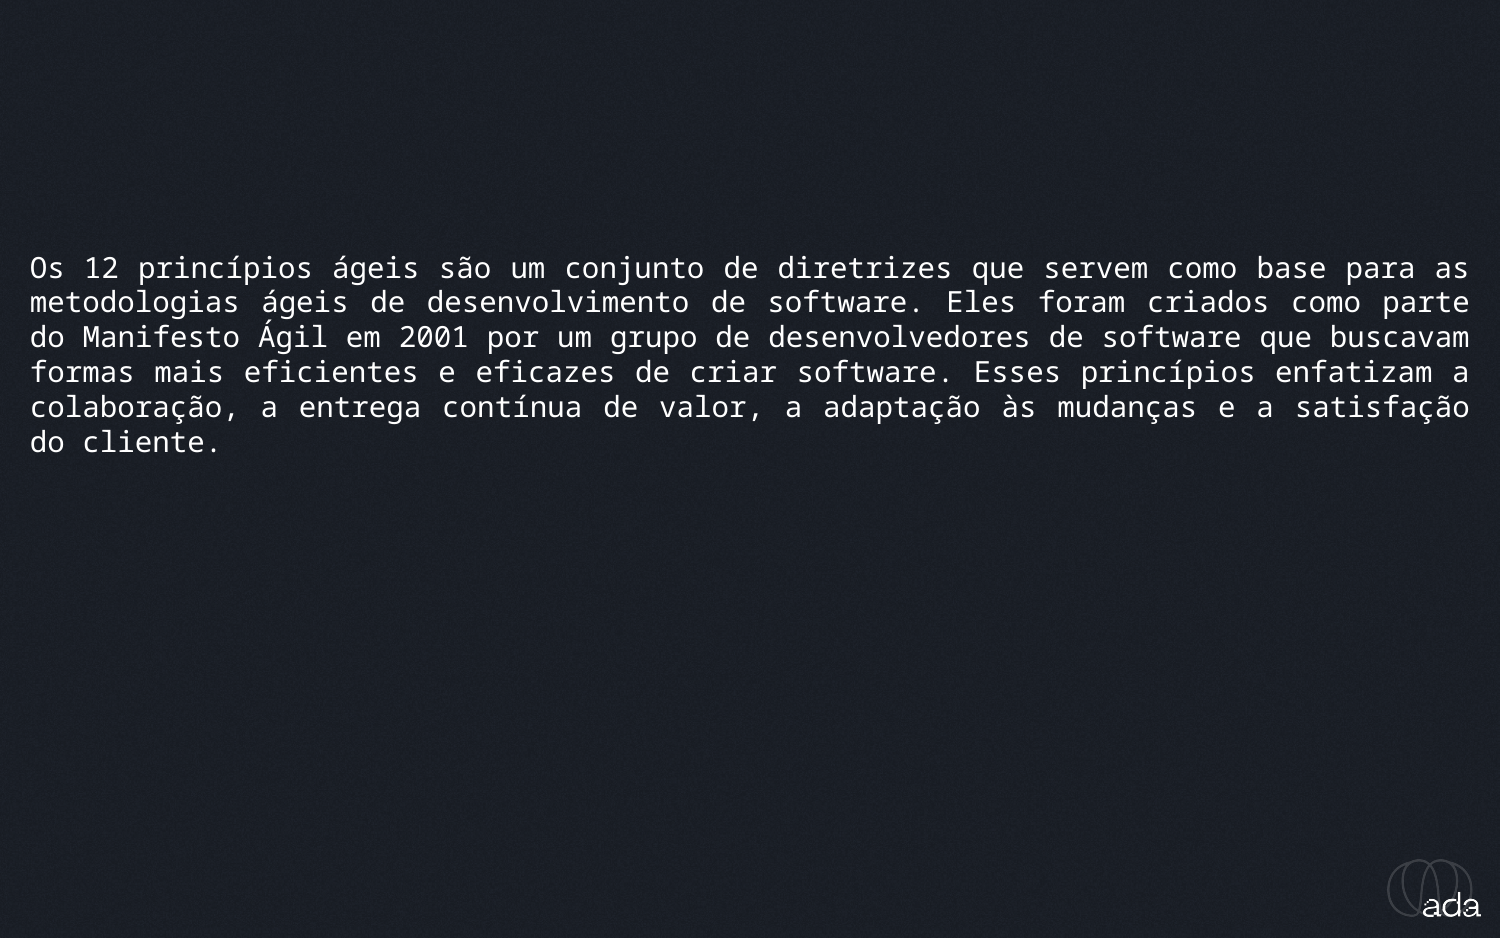

_princípios ágeis
Os 12 princípios ágeis são um conjunto de diretrizes que servem como base para as metodologias ágeis de desenvolvimento de software. Eles foram criados como parte do Manifesto Ágil em 2001 por um grupo de desenvolvedores de software que buscavam formas mais eficientes e eficazes de criar software. Esses princípios enfatizam a colaboração, a entrega contínua de valor, a adaptação às mudanças e a satisfação do cliente.